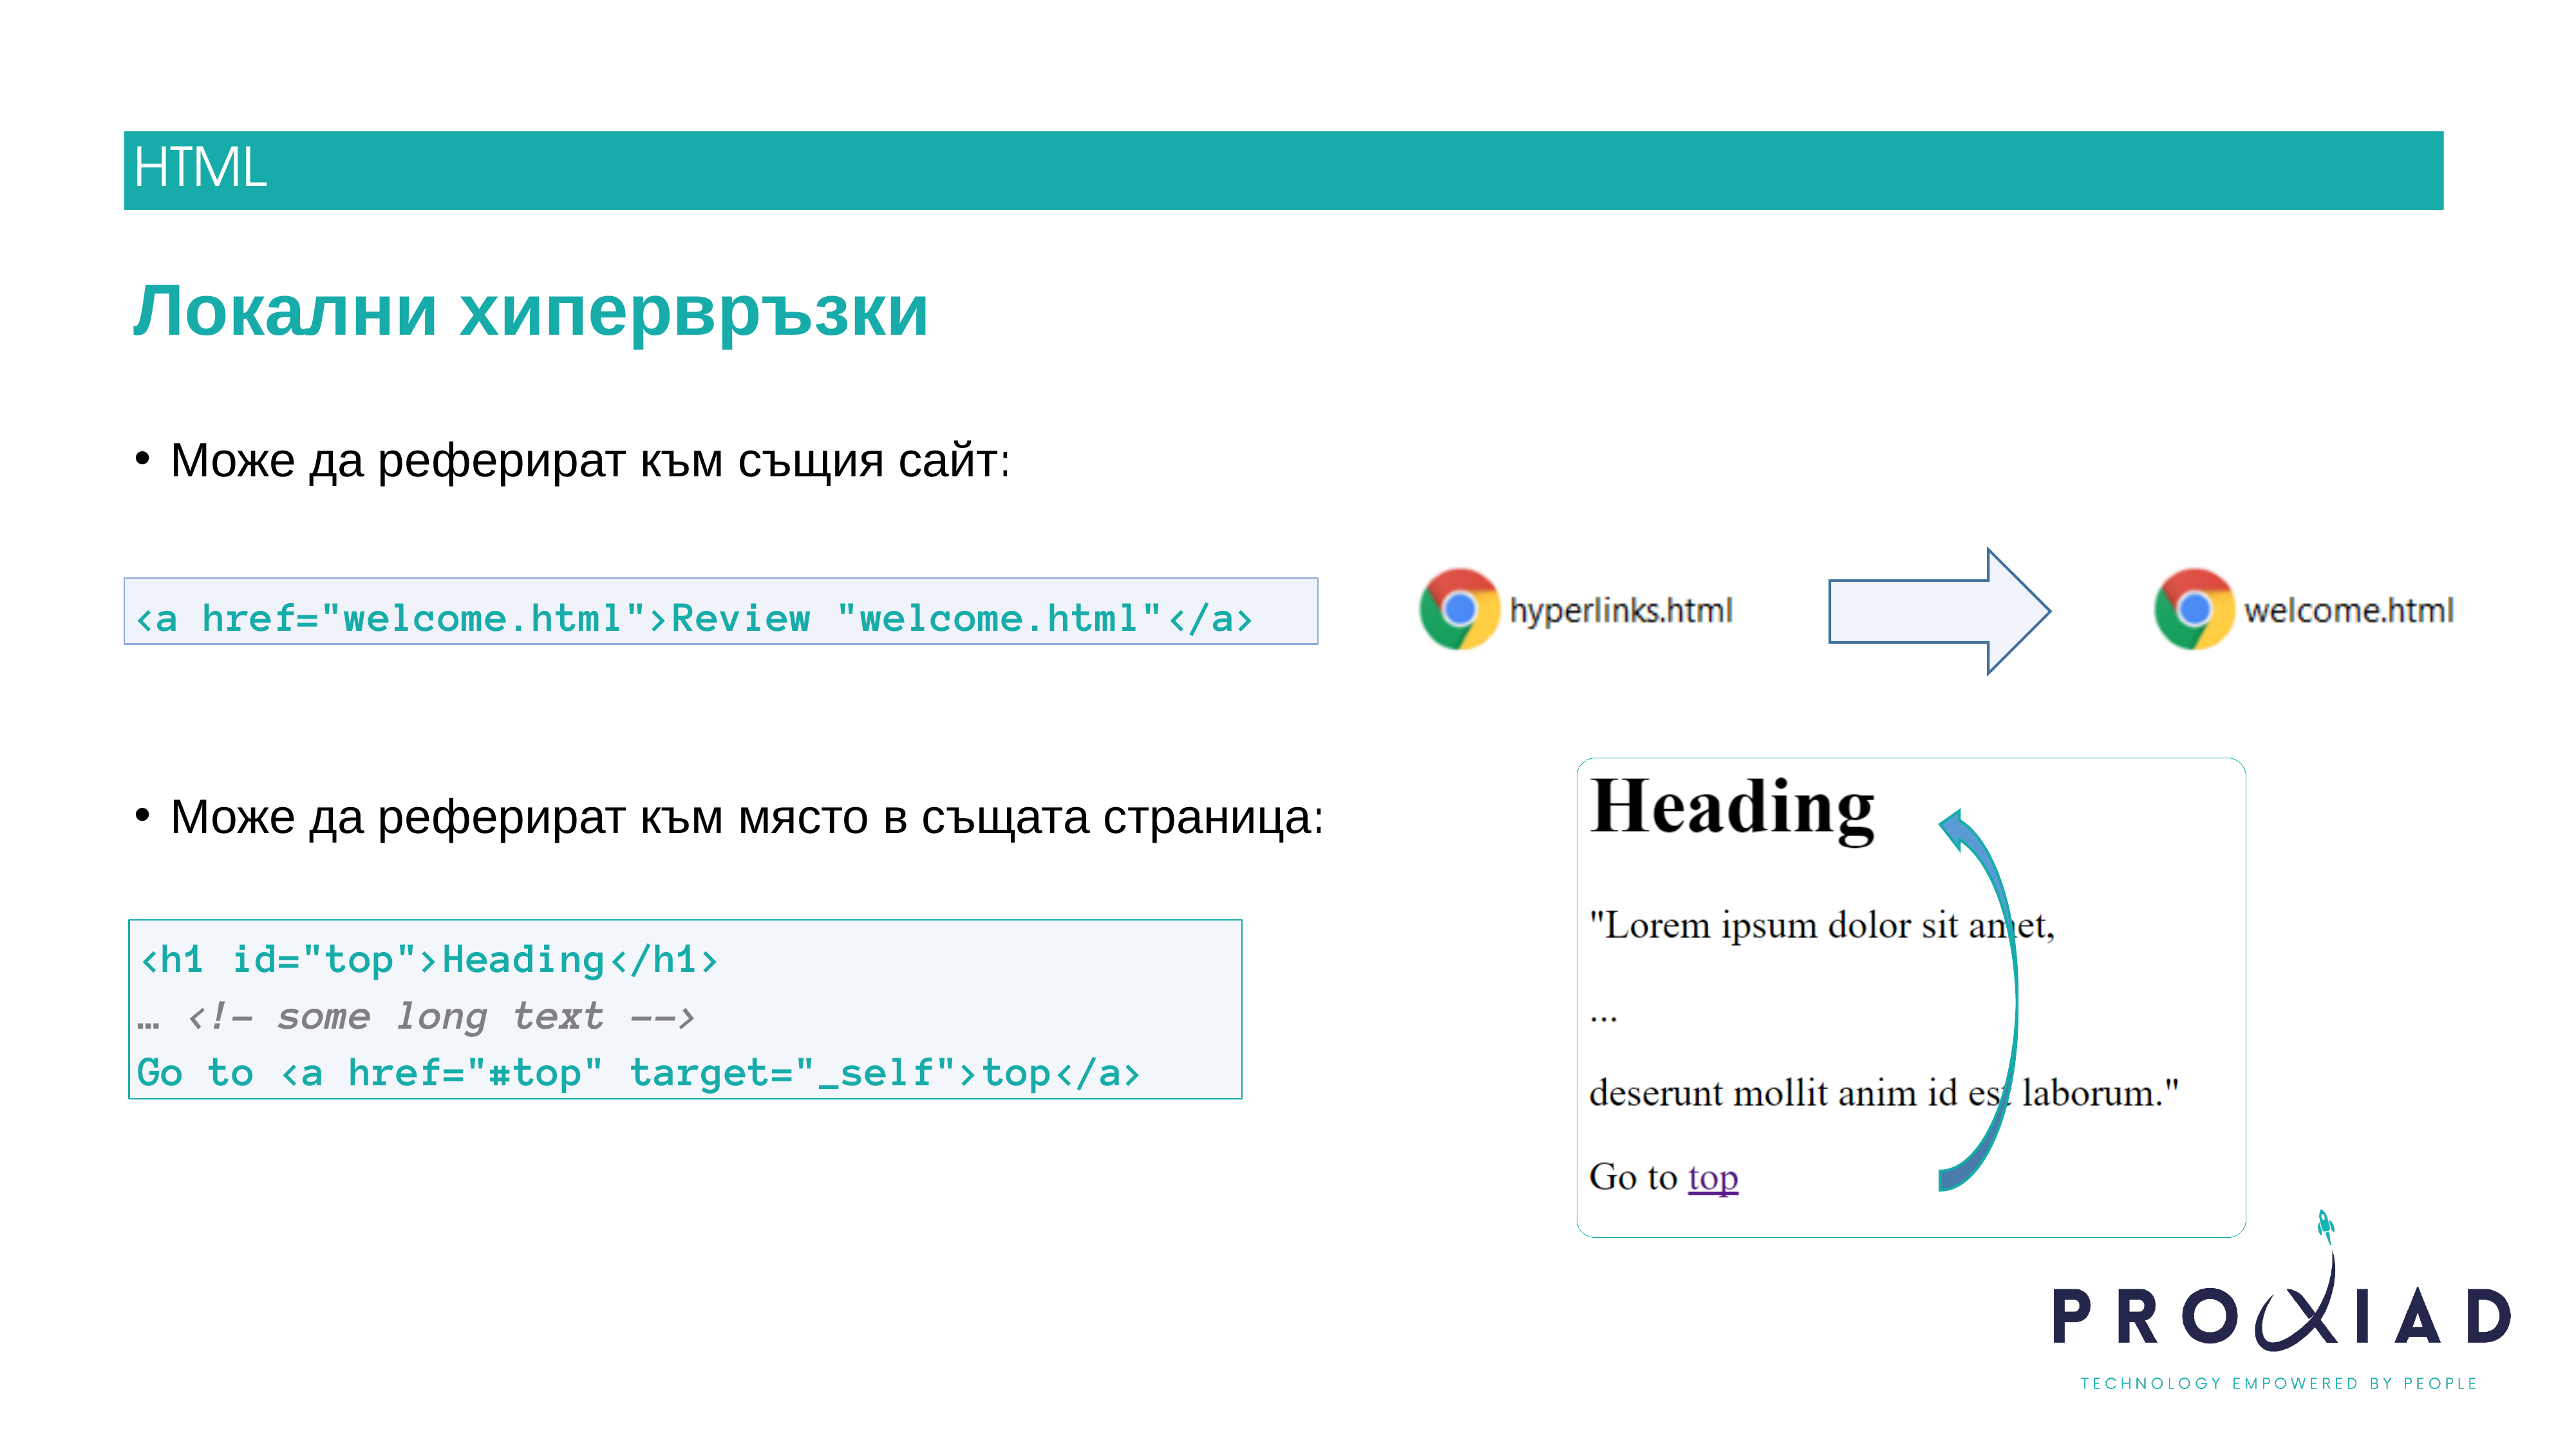

HTML
Локални хипервръзки
Може да реферират към същия сайт:

Може да реферират към място в същата страница:

<a href="welcome.html">Review "welcome.html"</a>

<h1 id="top">Heading</h1>
… <!– some long text -->
Go to <a href="#top" target="_self">top</a>